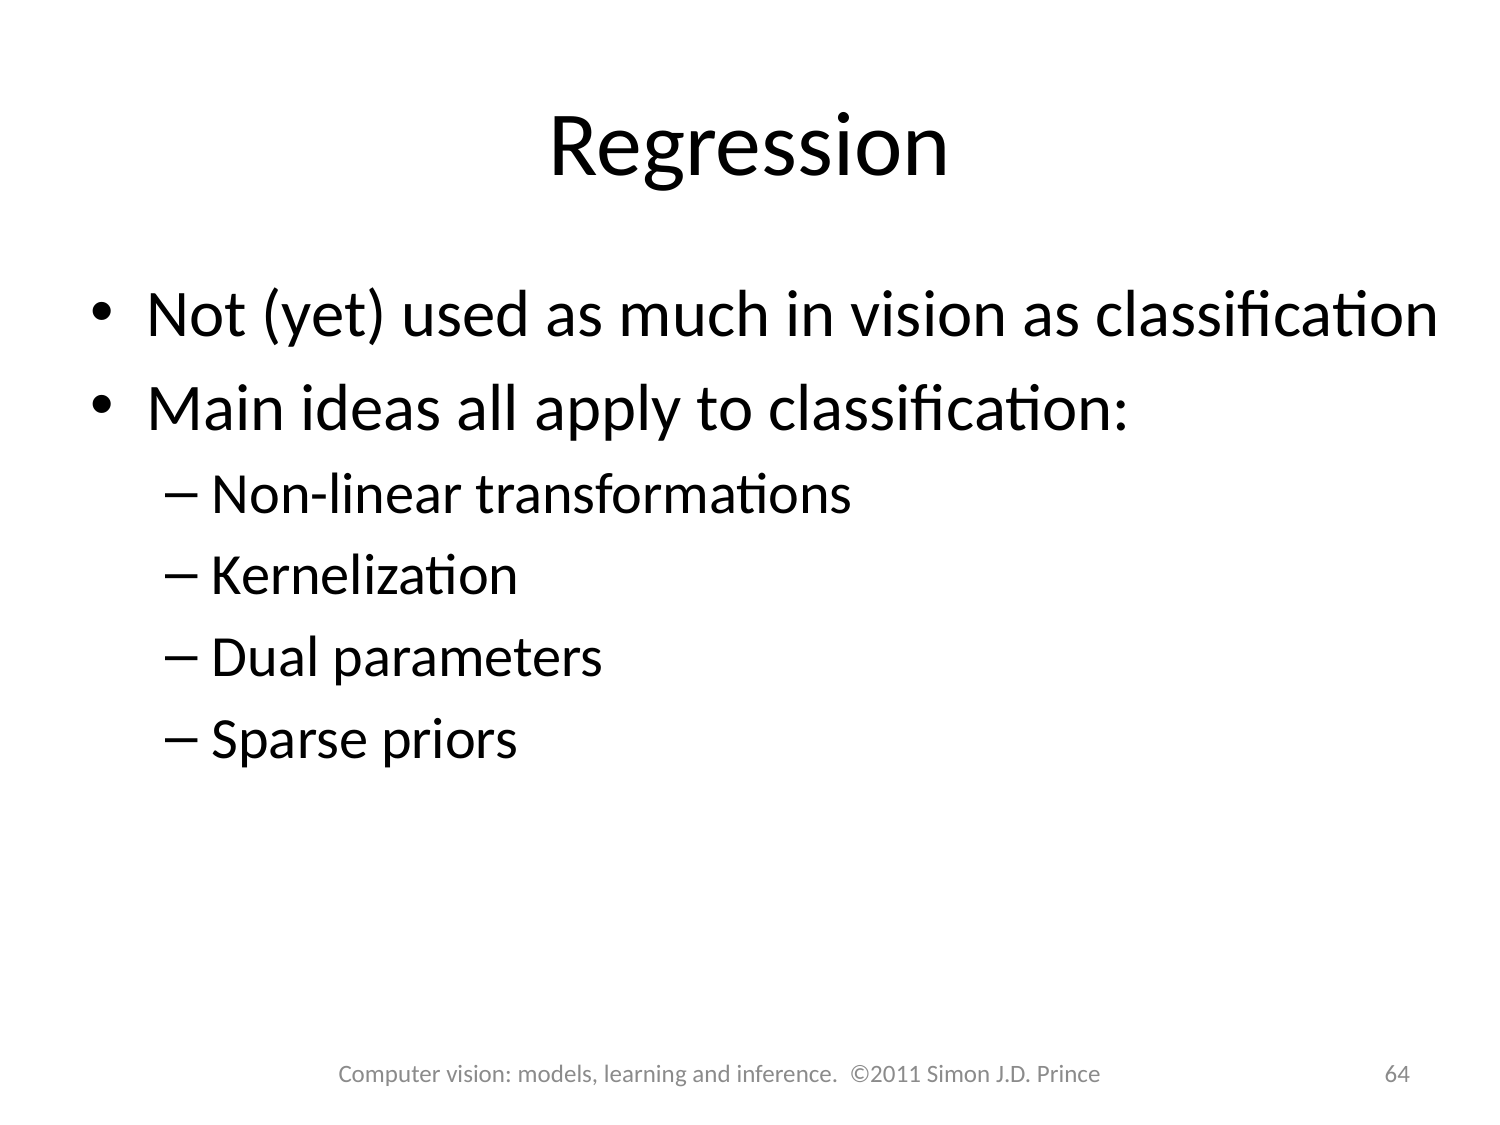

# Regression
Not (yet) used as much in vision as classification
Main ideas all apply to classification:
Non-linear transformations
Kernelization
Dual parameters
Sparse priors

Computer vision: models, learning and inference.  ©2011 Simon J.D. Prince
64